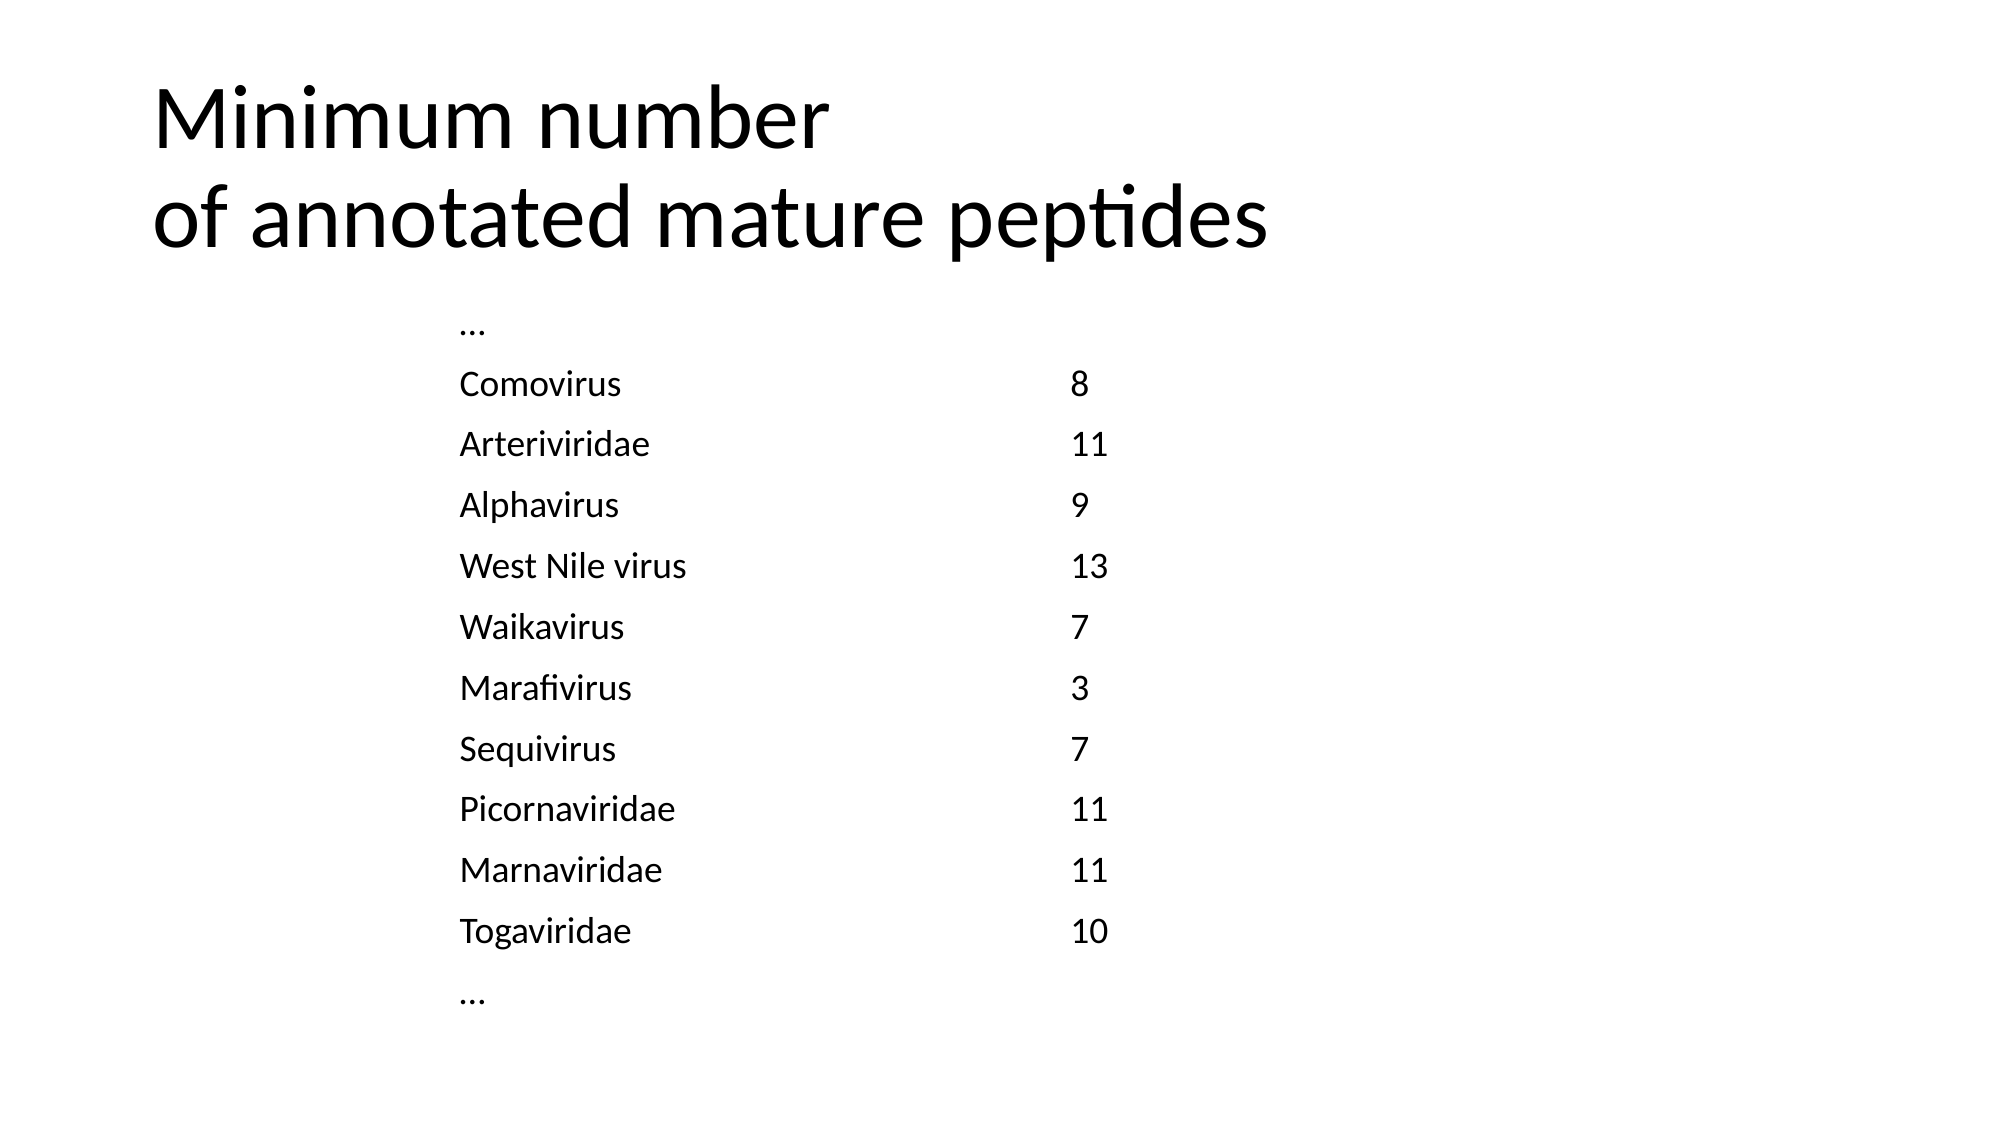

# Minimum number of annotated mature peptides
| … |  |
| --- | --- |
| Comovirus | 8 |
| Arteriviridae | 11 |
| Alphavirus | 9 |
| West Nile virus | 13 |
| Waikavirus | 7 |
| Marafivirus | 3 |
| Sequivirus | 7 |
| Picornaviridae | 11 |
| Marnaviridae | 11 |
| Togaviridae | 10 |
| … |  |